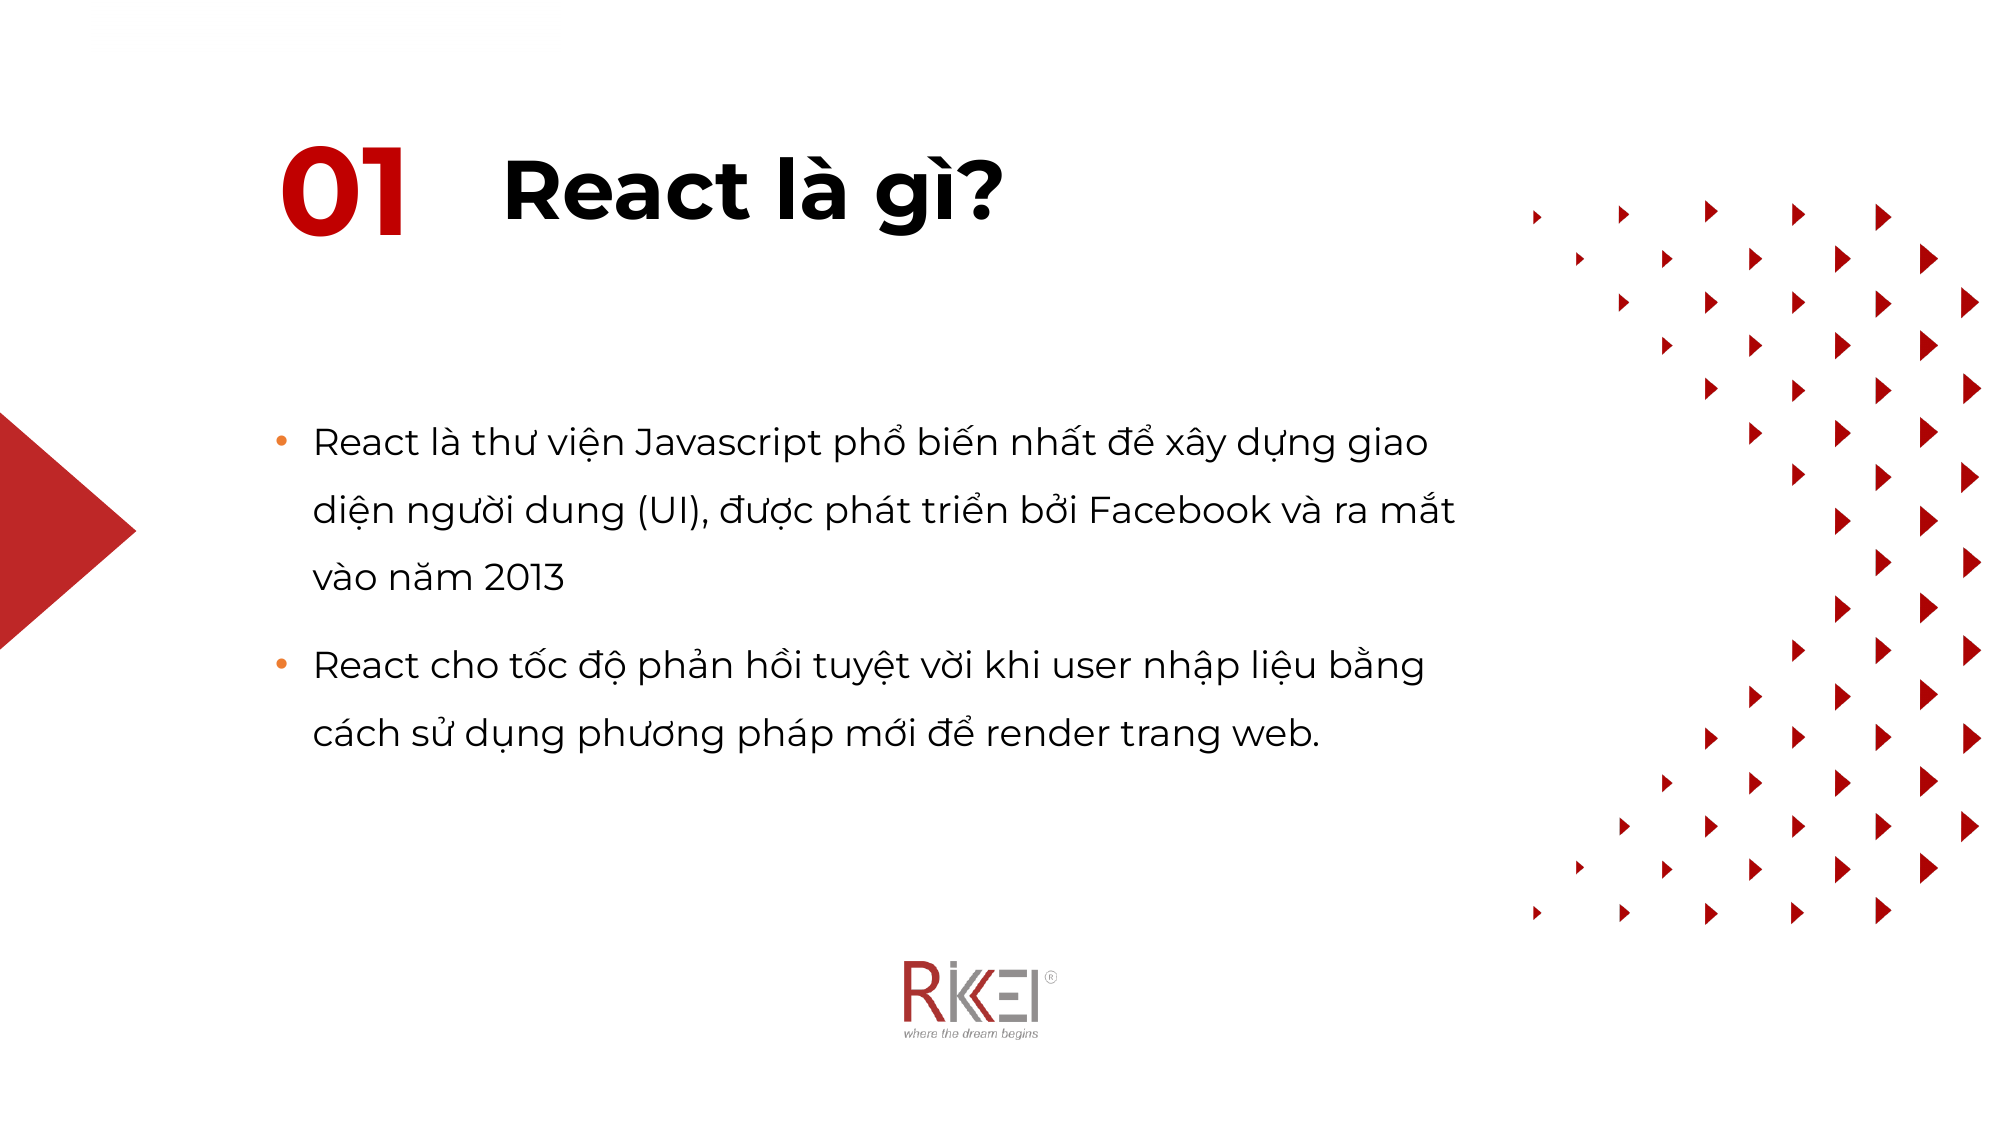

01
React là gì?
React là thư viện Javascript phổ biến nhất để xây dựng giao diện người dung (UI), được phát triển bởi Facebook và ra mắt vào năm 2013
React cho tốc độ phản hồi tuyệt vời khi user nhập liệu bằng cách sử dụng phương pháp mới để render trang web.